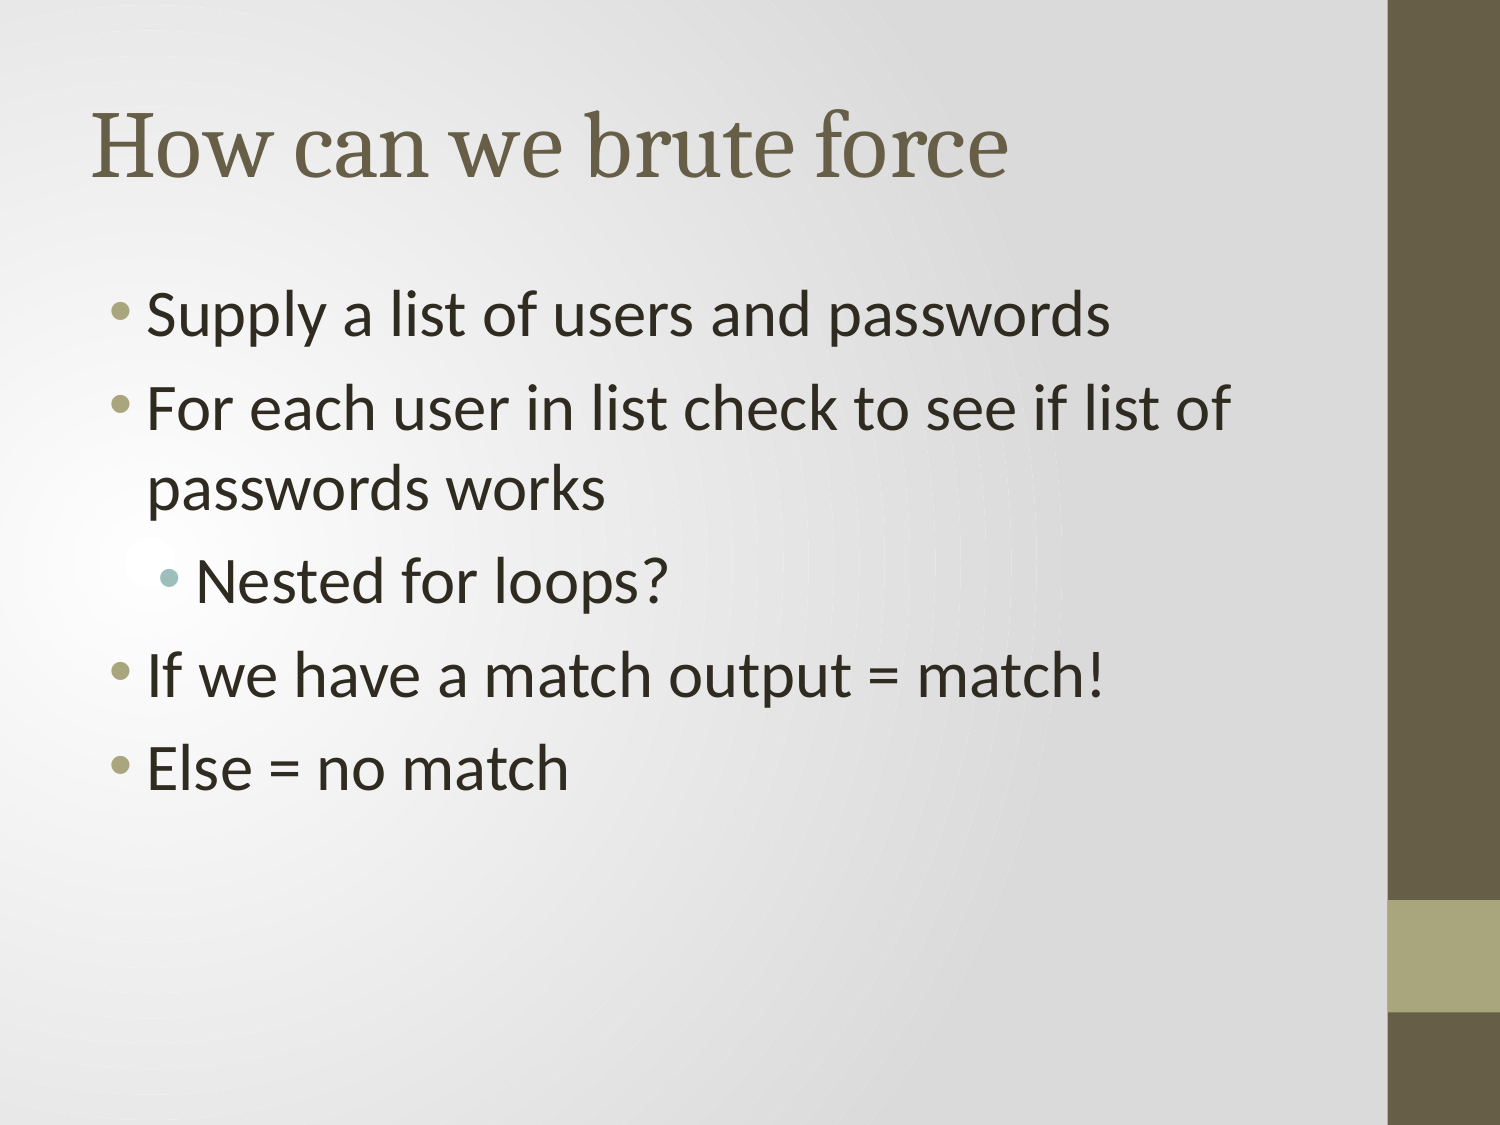

# How can we brute force
Supply a list of users and passwords
For each user in list check to see if list of passwords works
Nested for loops?
If we have a match output = match!
Else = no match